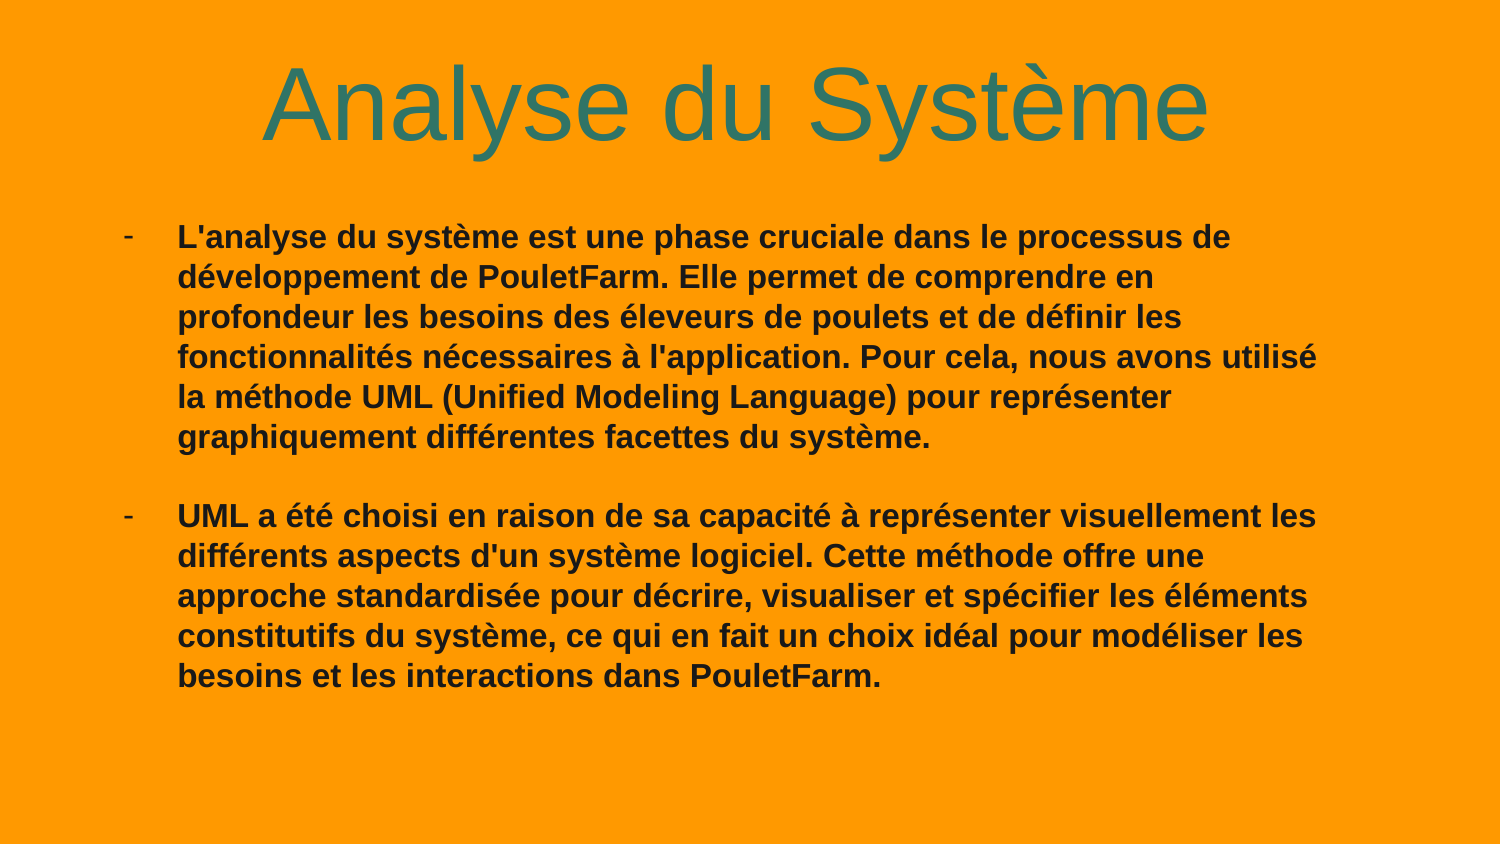

# Analyse du Système
L'analyse du système est une phase cruciale dans le processus de développement de PouletFarm. Elle permet de comprendre en profondeur les besoins des éleveurs de poulets et de définir les fonctionnalités nécessaires à l'application. Pour cela, nous avons utilisé la méthode UML (Unified Modeling Language) pour représenter graphiquement différentes facettes du système.

UML a été choisi en raison de sa capacité à représenter visuellement les différents aspects d'un système logiciel. Cette méthode offre une approche standardisée pour décrire, visualiser et spécifier les éléments constitutifs du système, ce qui en fait un choix idéal pour modéliser les besoins et les interactions dans PouletFarm.